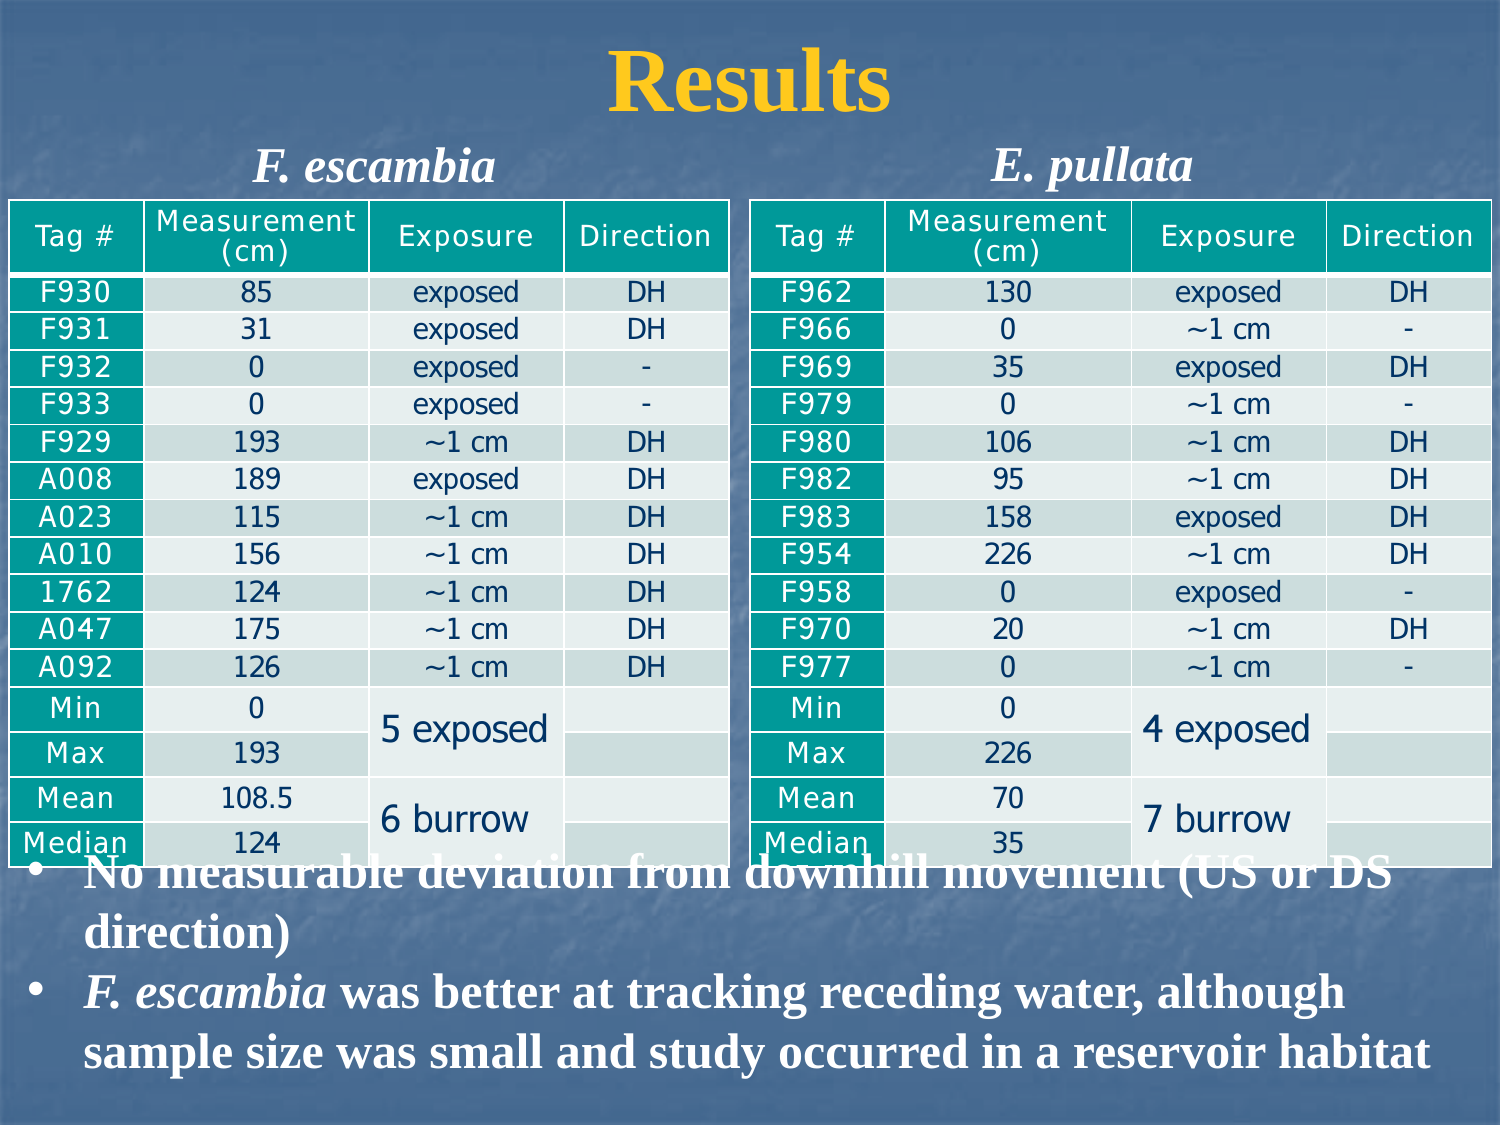

Results
E. pullata
F. escambia
| Tag # | Measurement (cm) | Exposure | Direction |
| --- | --- | --- | --- |
| F930 | 85 | exposed | DH |
| F931 | 31 | exposed | DH |
| F932 | 0 | exposed | - |
| F933 | 0 | exposed | - |
| F929 | 193 | ~1 cm | DH |
| A008 | 189 | exposed | DH |
| A023 | 115 | ~1 cm | DH |
| A010 | 156 | ~1 cm | DH |
| 1762 | 124 | ~1 cm | DH |
| A047 | 175 | ~1 cm | DH |
| A092 | 126 | ~1 cm | DH |
| Min | 0 | 5 exposed |  |
| Max | 193 |  |  |
| Mean | 108.5 | 6 burrow |  |
| Median | 124 |  |  |
| Tag # | Measurement (cm) | Exposure | Direction |
| --- | --- | --- | --- |
| F962 | 130 | exposed | DH |
| F966 | 0 | ~1 cm | - |
| F969 | 35 | exposed | DH |
| F979 | 0 | ~1 cm | - |
| F980 | 106 | ~1 cm | DH |
| F982 | 95 | ~1 cm | DH |
| F983 | 158 | exposed | DH |
| F954 | 226 | ~1 cm | DH |
| F958 | 0 | exposed | - |
| F970 | 20 | ~1 cm | DH |
| F977 | 0 | ~1 cm | - |
| Min | 0 | 4 exposed |  |
| Max | 226 |  |  |
| Mean | 70 | 7 burrow |  |
| Median | 35 |  |  |
No measurable deviation from downhill movement (US or DS direction)
F. escambia was better at tracking receding water, although sample size was small and study occurred in a reservoir habitat